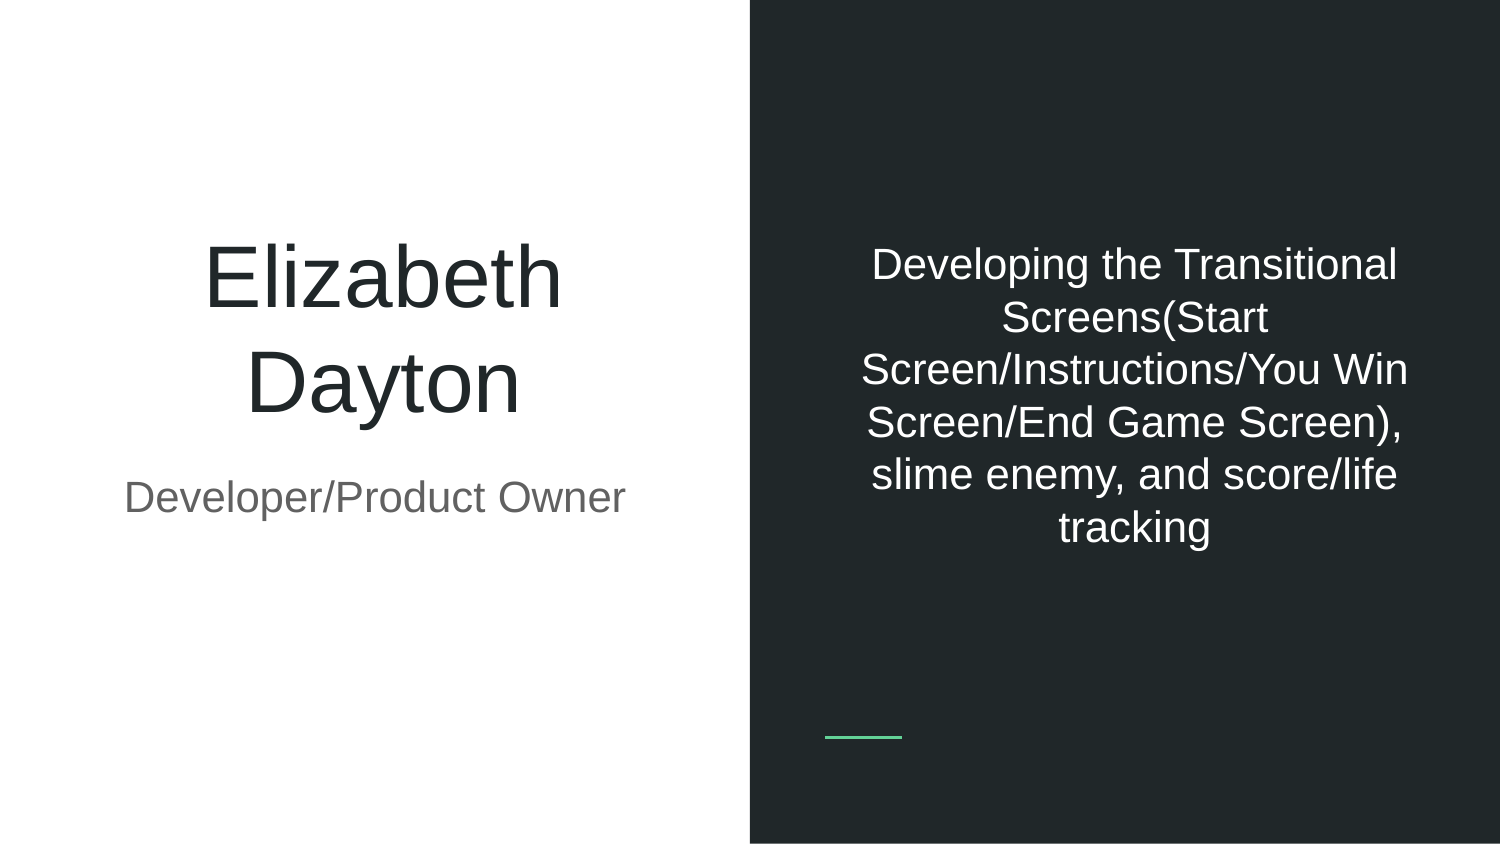

Developing the Transitional Screens(Start Screen/Instructions/You Win Screen/End Game Screen), slime enemy, and score/life tracking
# Elizabeth Dayton
35
Developer/Product Owner
22
25